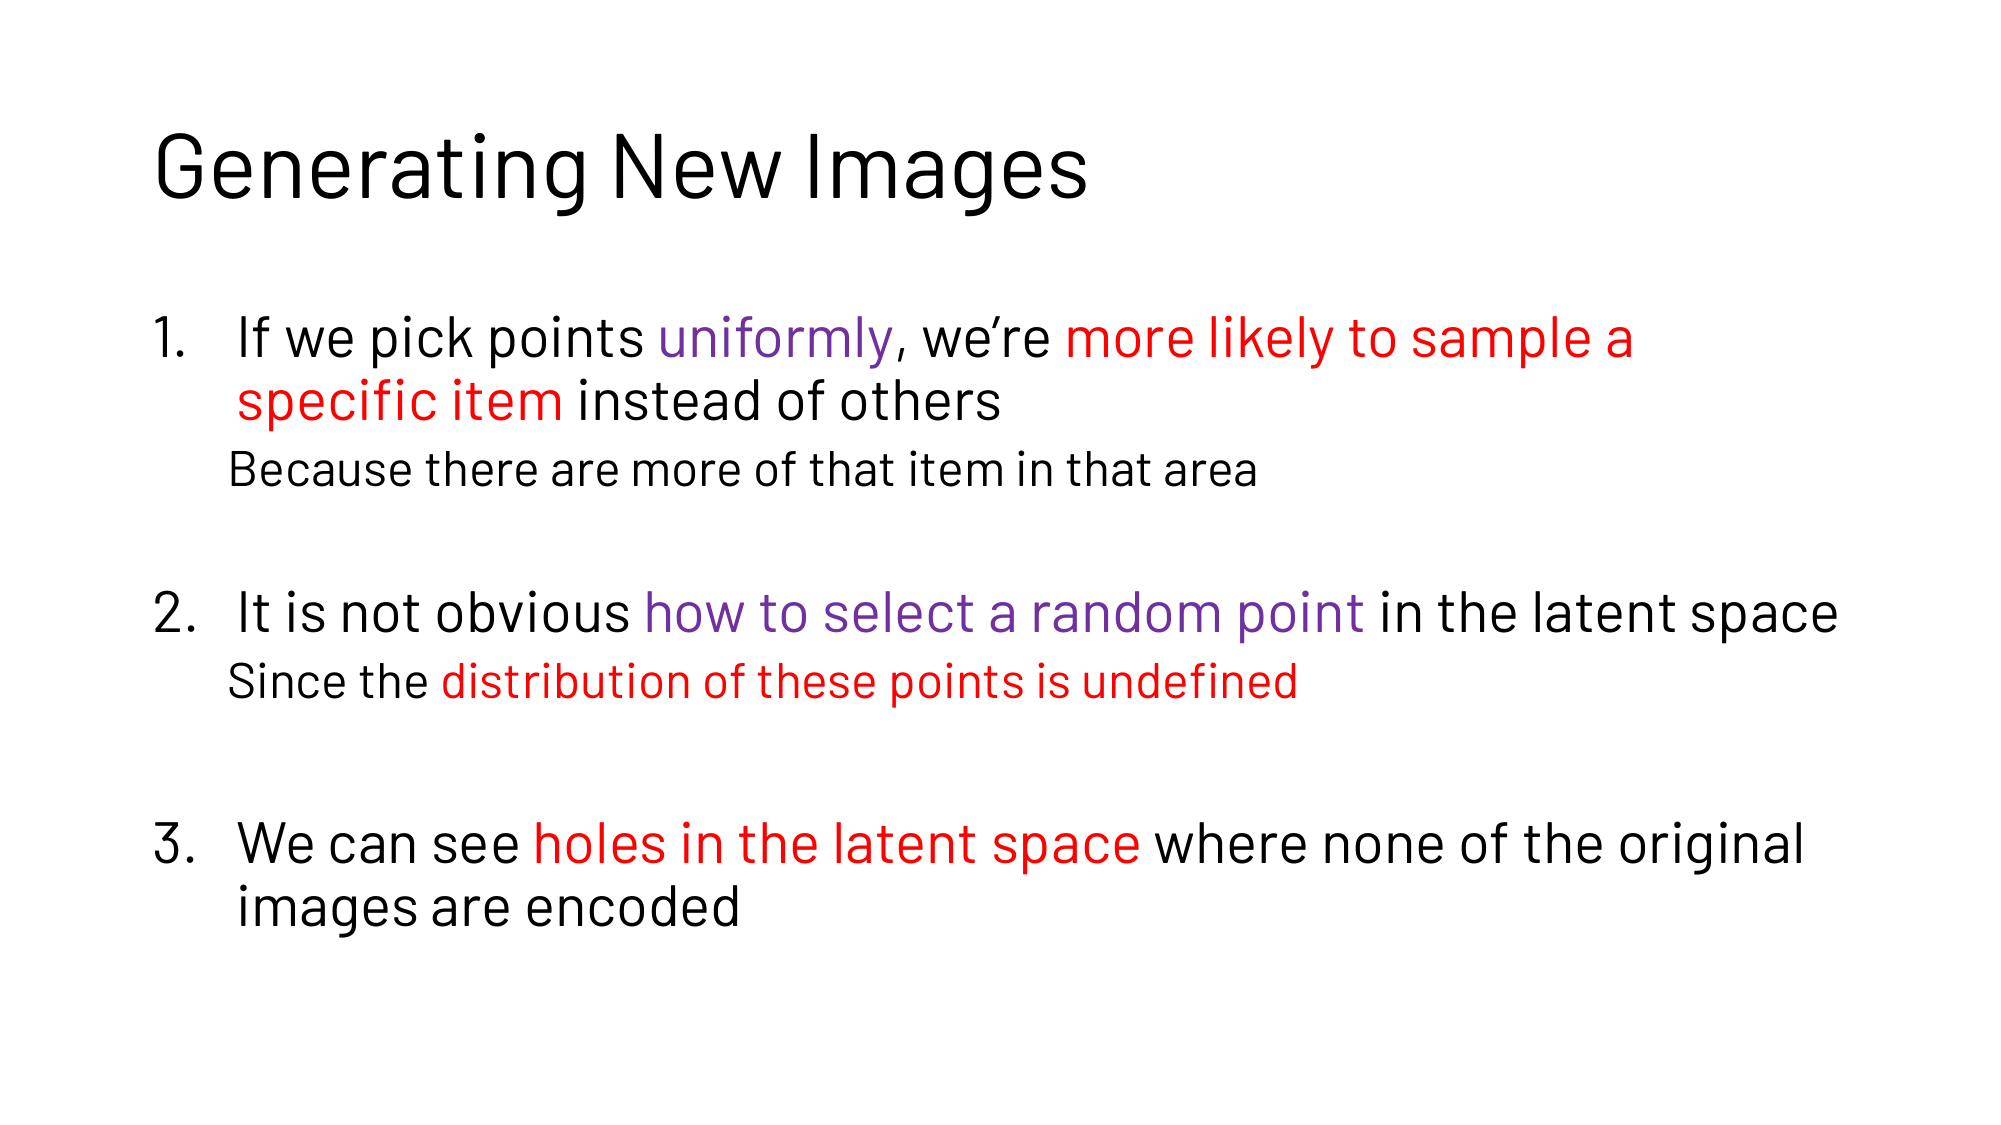

# Generating New Images
If we pick points uniformly, we’re more likely to sample a specific item instead of others
Because there are more of that item in that area

It is not obvious how to select a random point in the latent space
Since the distribution of these points is undefined

We can see holes in the latent space where none of the original images are encoded